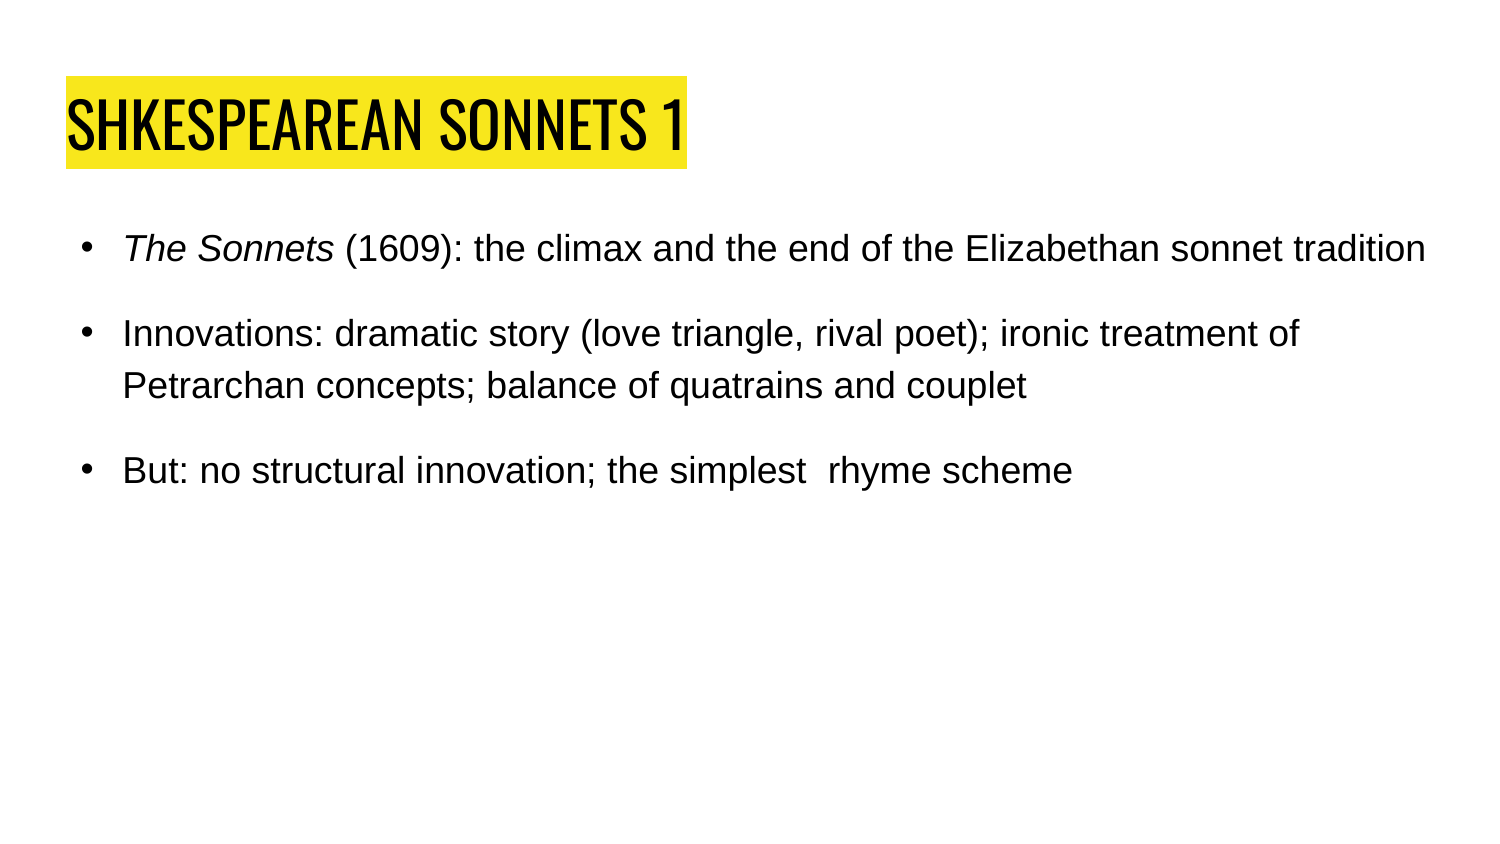

# SHKESPEAREAN SONNETS 1
The Sonnets (1609): the climax and the end of the Elizabethan sonnet tradition
Innovations: dramatic story (love triangle, rival poet); ironic treatment of Petrarchan concepts; balance of quatrains and couplet
But: no structural innovation; the simplest  rhyme scheme